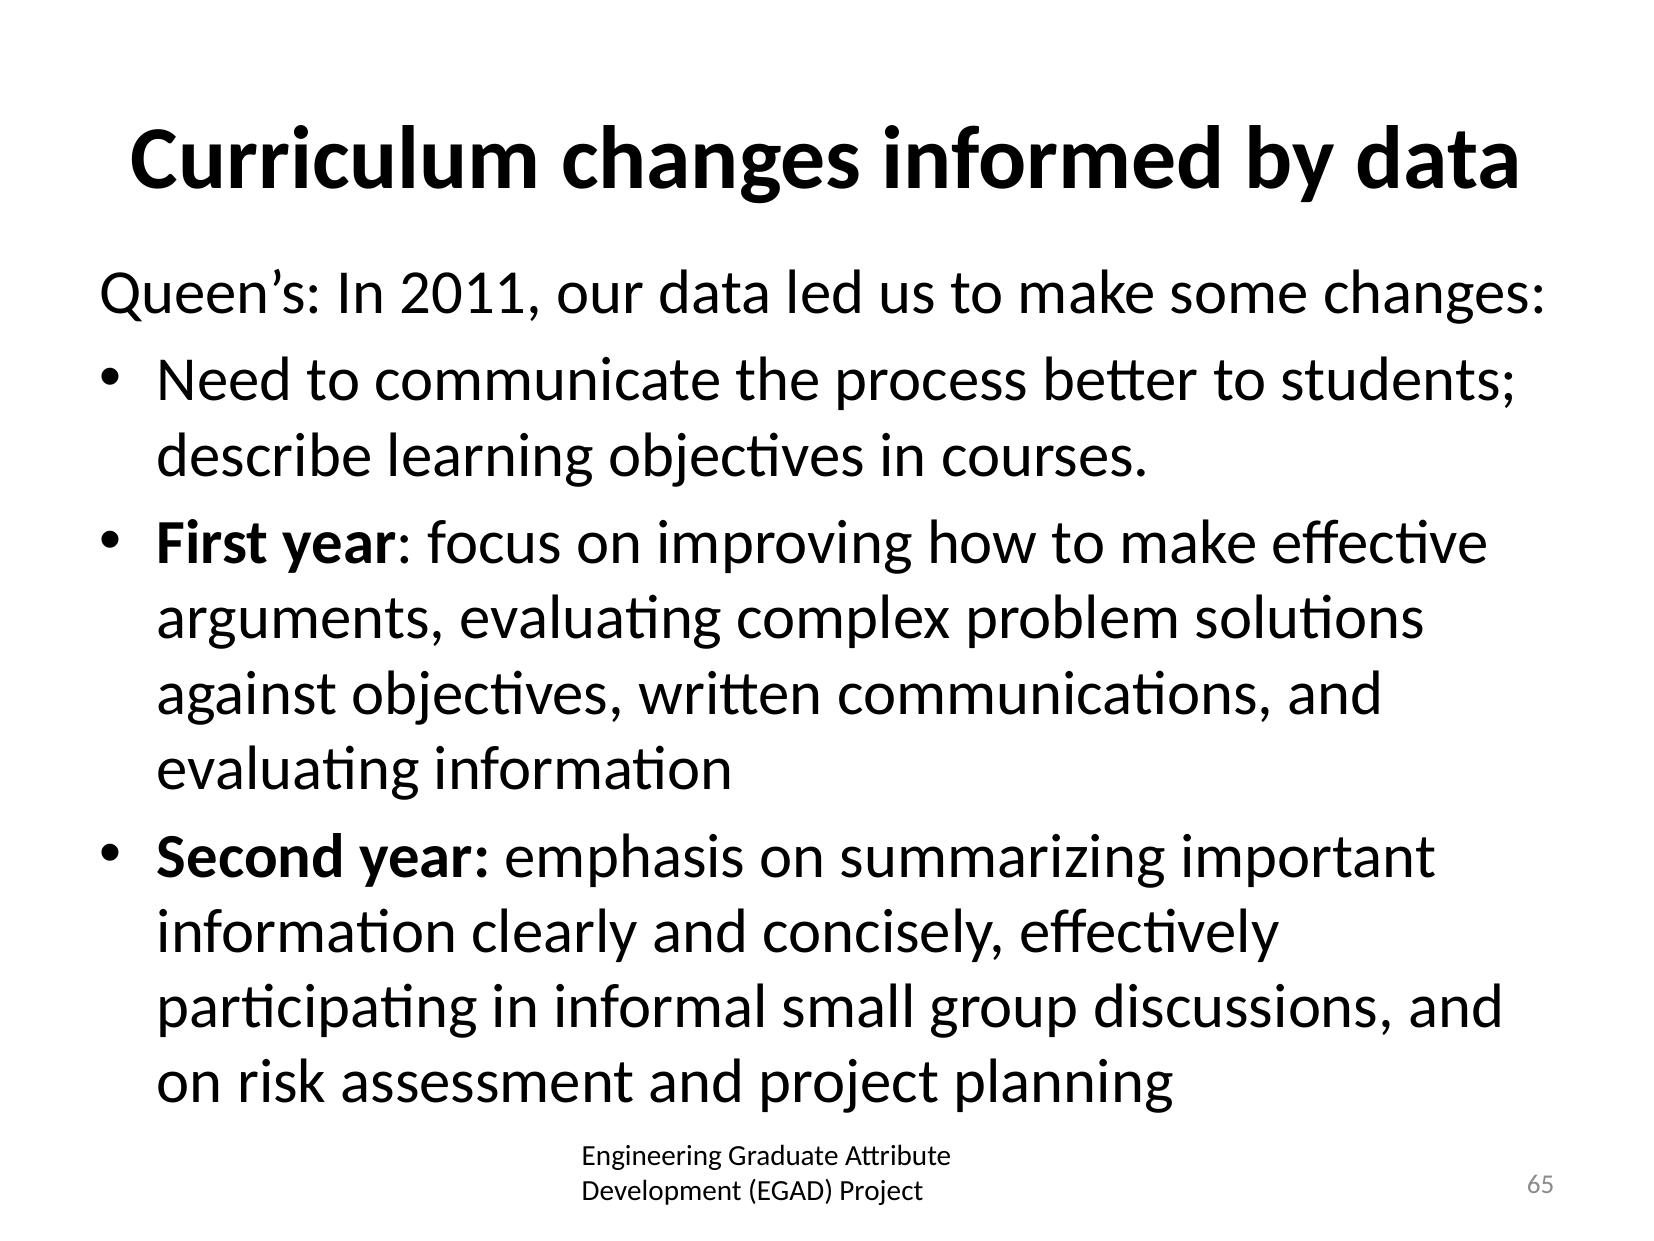

# Curriculum changes informed by data
Queen’s: In 2011, our data led us to make some changes:
Need to communicate the process better to students; describe learning objectives in courses.
First year: focus on improving how to make effective arguments, evaluating complex problem solutions against objectives, written communications, and evaluating information
Second year: emphasis on summarizing important information clearly and concisely, effectively participating in informal small group discussions, and on risk assessment and project planning
Engineering Graduate Attribute Development (EGAD) Project
65